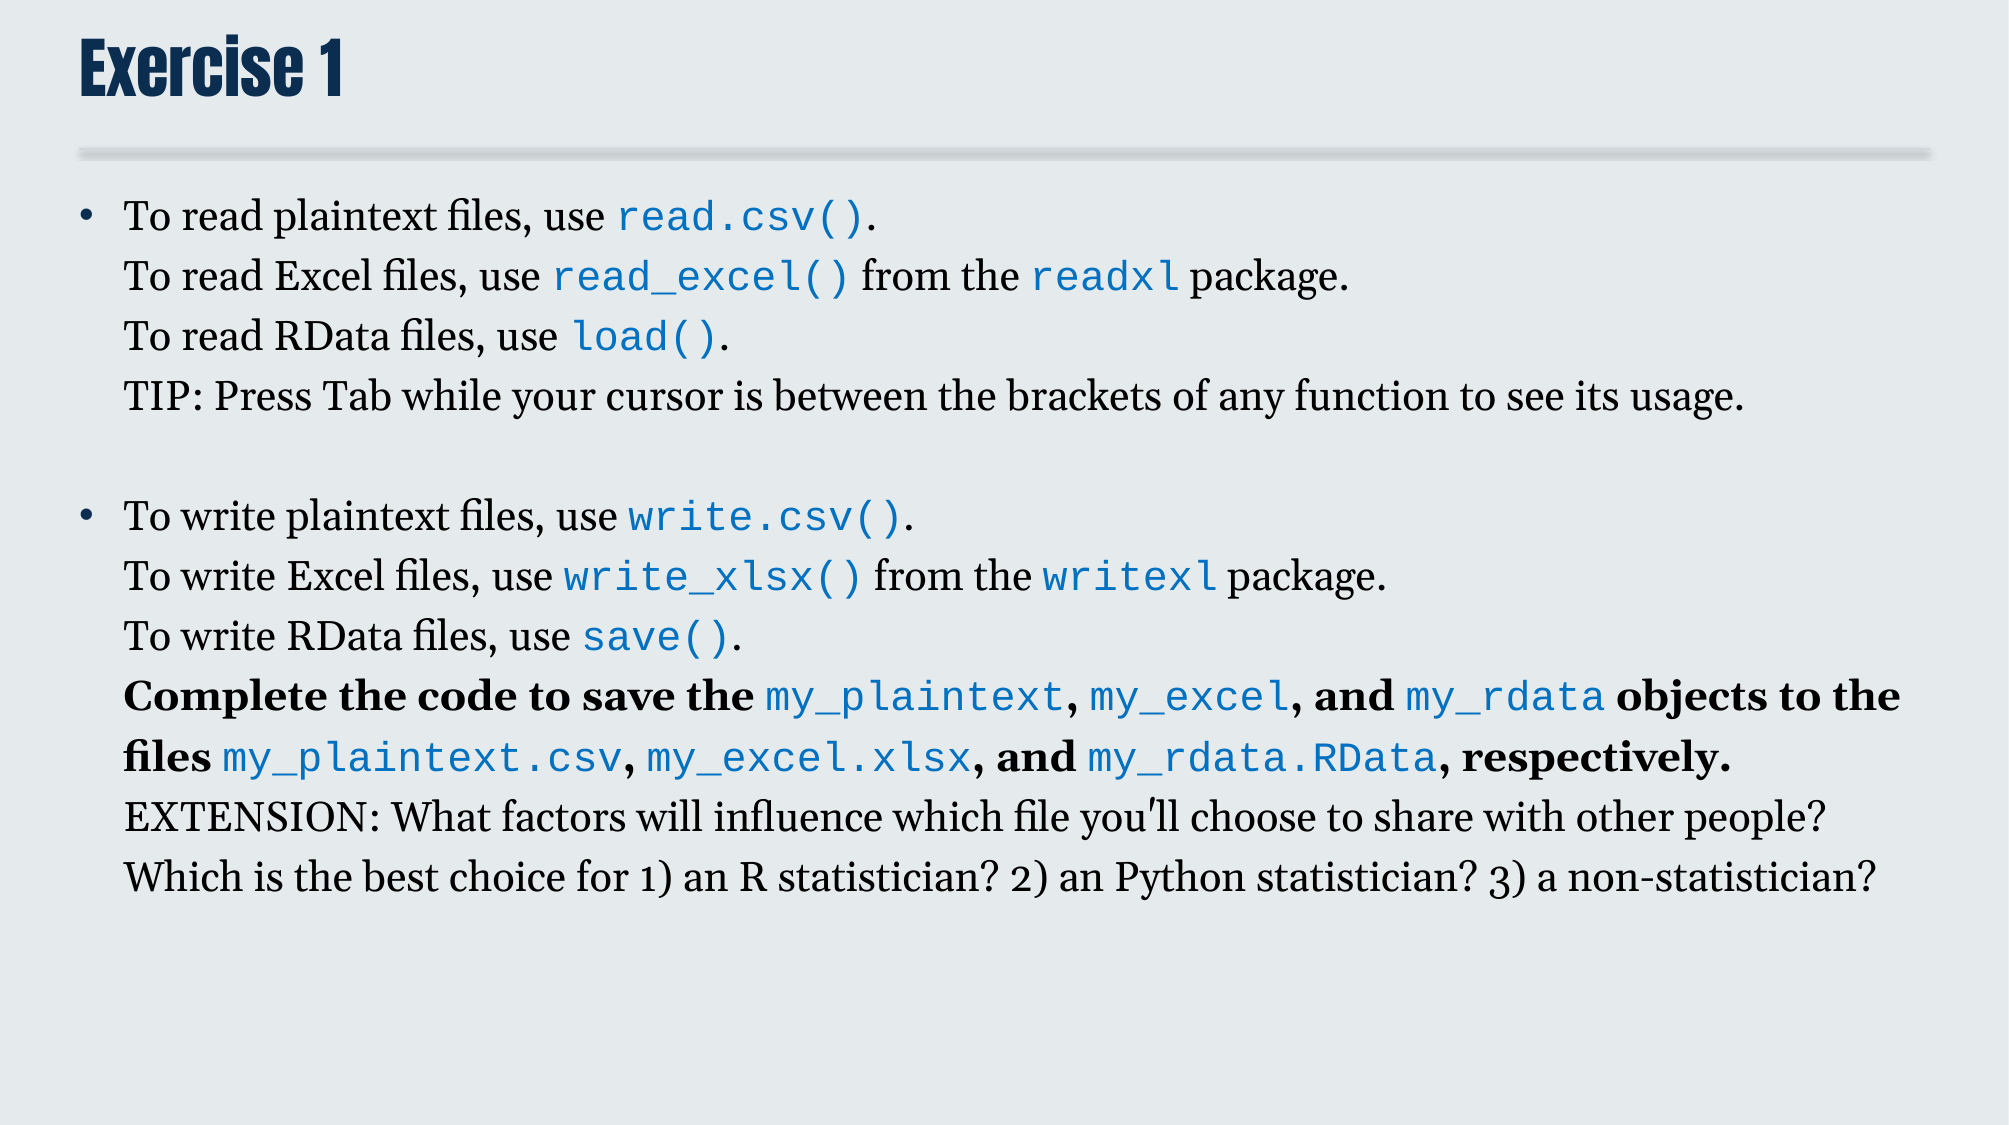

# Exercise 1
To read plaintext files, use read.csv().
To read Excel files, use read_excel() from the readxl package.
To read RData files, use load().
TIP: Press Tab while your cursor is between the brackets of any function to see its usage.

To write plaintext files, use write.csv().
To write Excel files, use write_xlsx() from the writexl package.
To write RData files, use save().
Complete the code to save the my_plaintext, my_excel, and my_rdata objects to the files my_plaintext.csv, my_excel.xlsx, and my_rdata.RData, respectively.
EXTENSION: What factors will influence which file you'll choose to share with other people? Which is the best choice for 1) an R statistician? 2) an Python statistician? 3) a non-statistician?